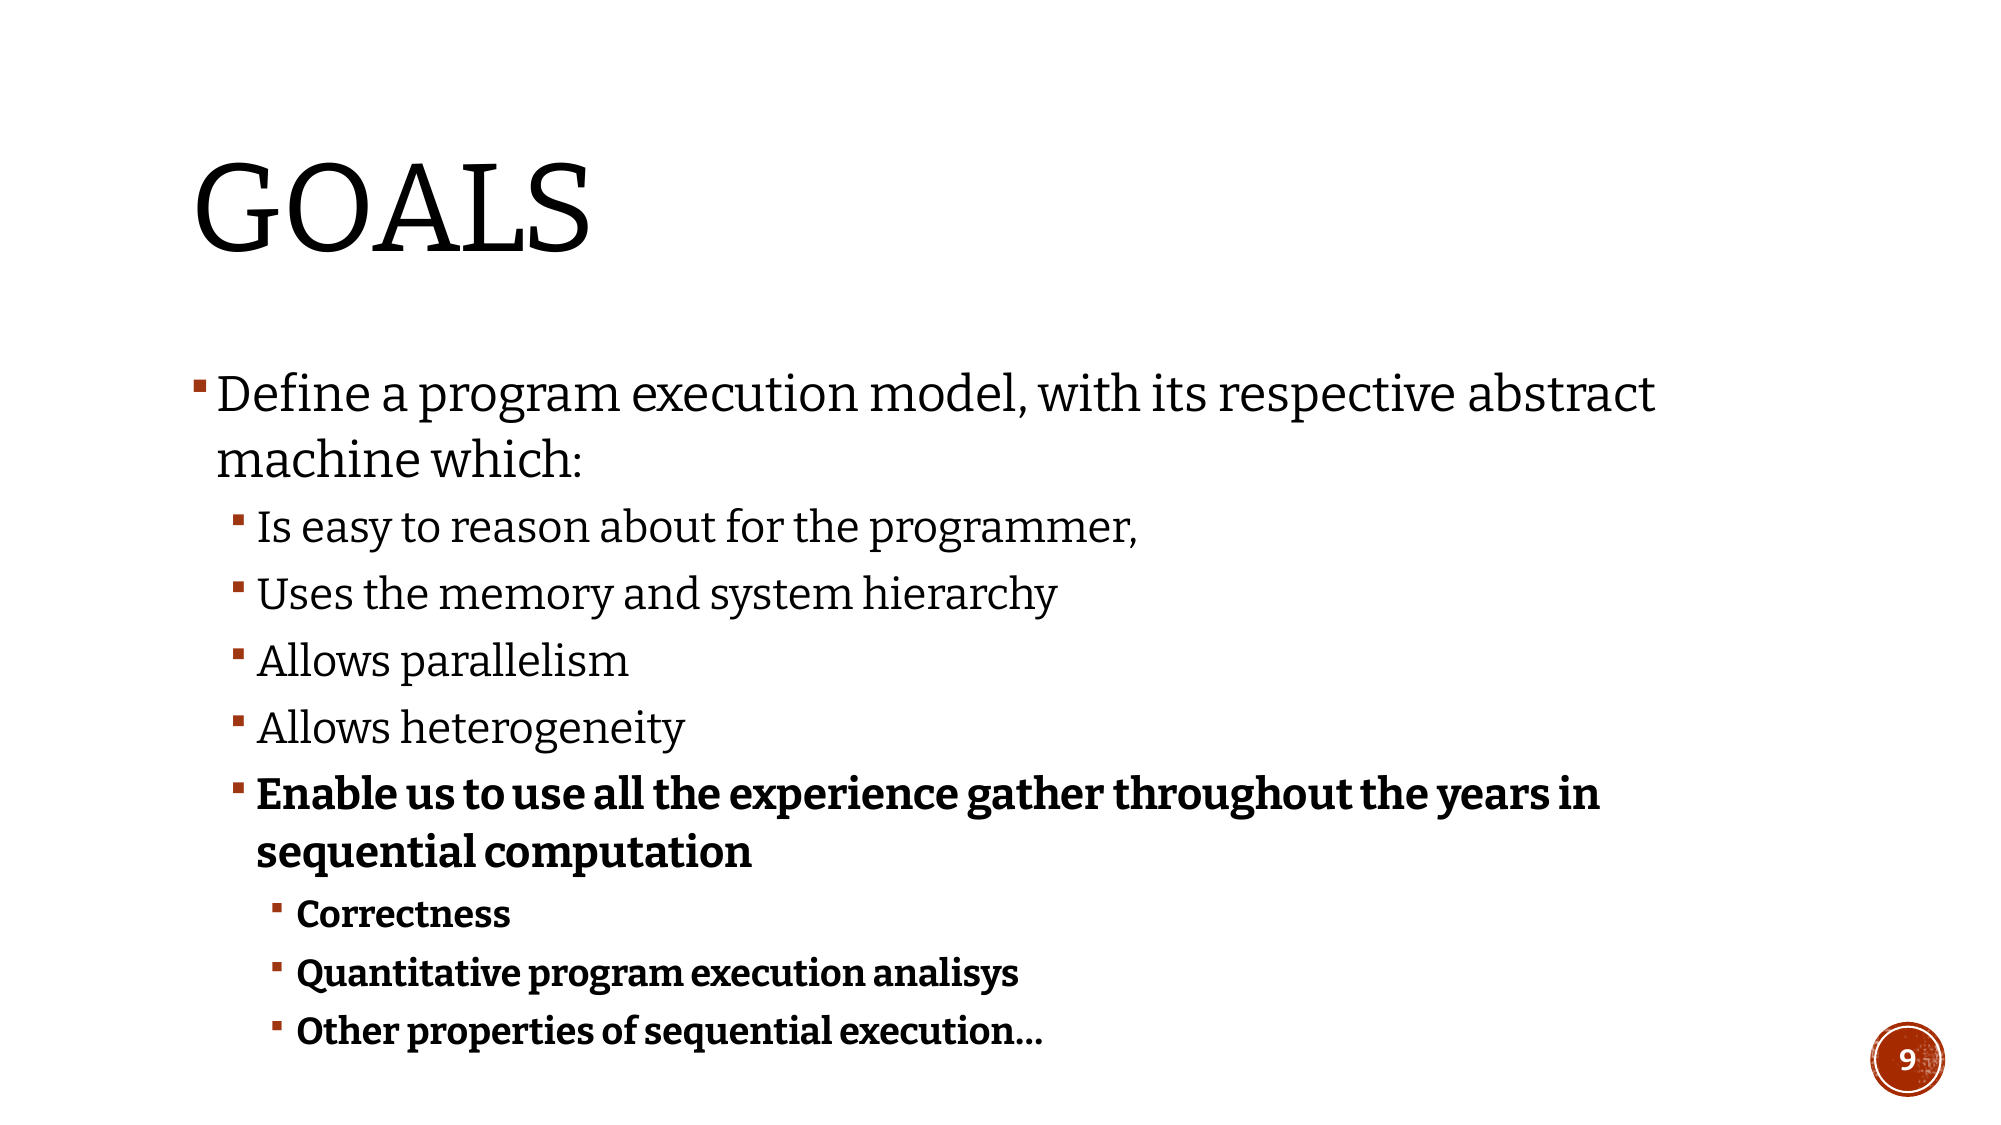

# Goals
Define a program execution model, with its respective abstract machine which:
Is easy to reason about for the programmer,
Uses the memory and system hierarchy
Allows parallelism
Allows heterogeneity
Enable us to use all the experience gather throughout the years in sequential computation
Correctness
Quantitative program execution analisys
Other properties of sequential execution…
9